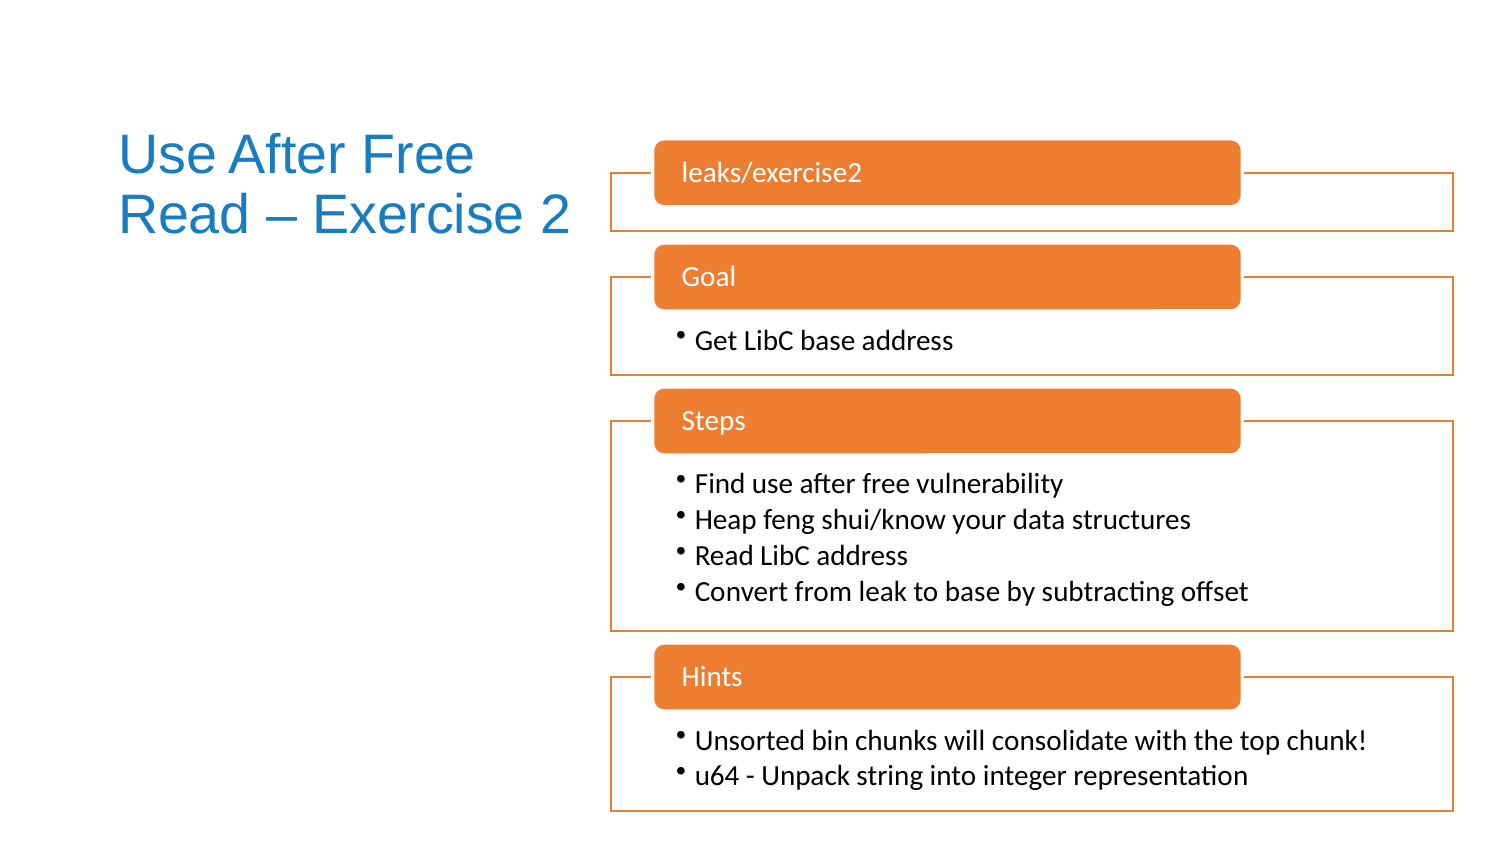

# Use After Free Read – Exercise 2
leaks/exercise2
Get LibC base address
Goal
Find use after free vulnerability
Heap feng shui/know your data structures
Read LibC address
Convert from leak to base by subtracting offset
Steps
Unsorted bin chunks will consolidate with the top chunk!
u64 - Unpack string into integer representation
Hints